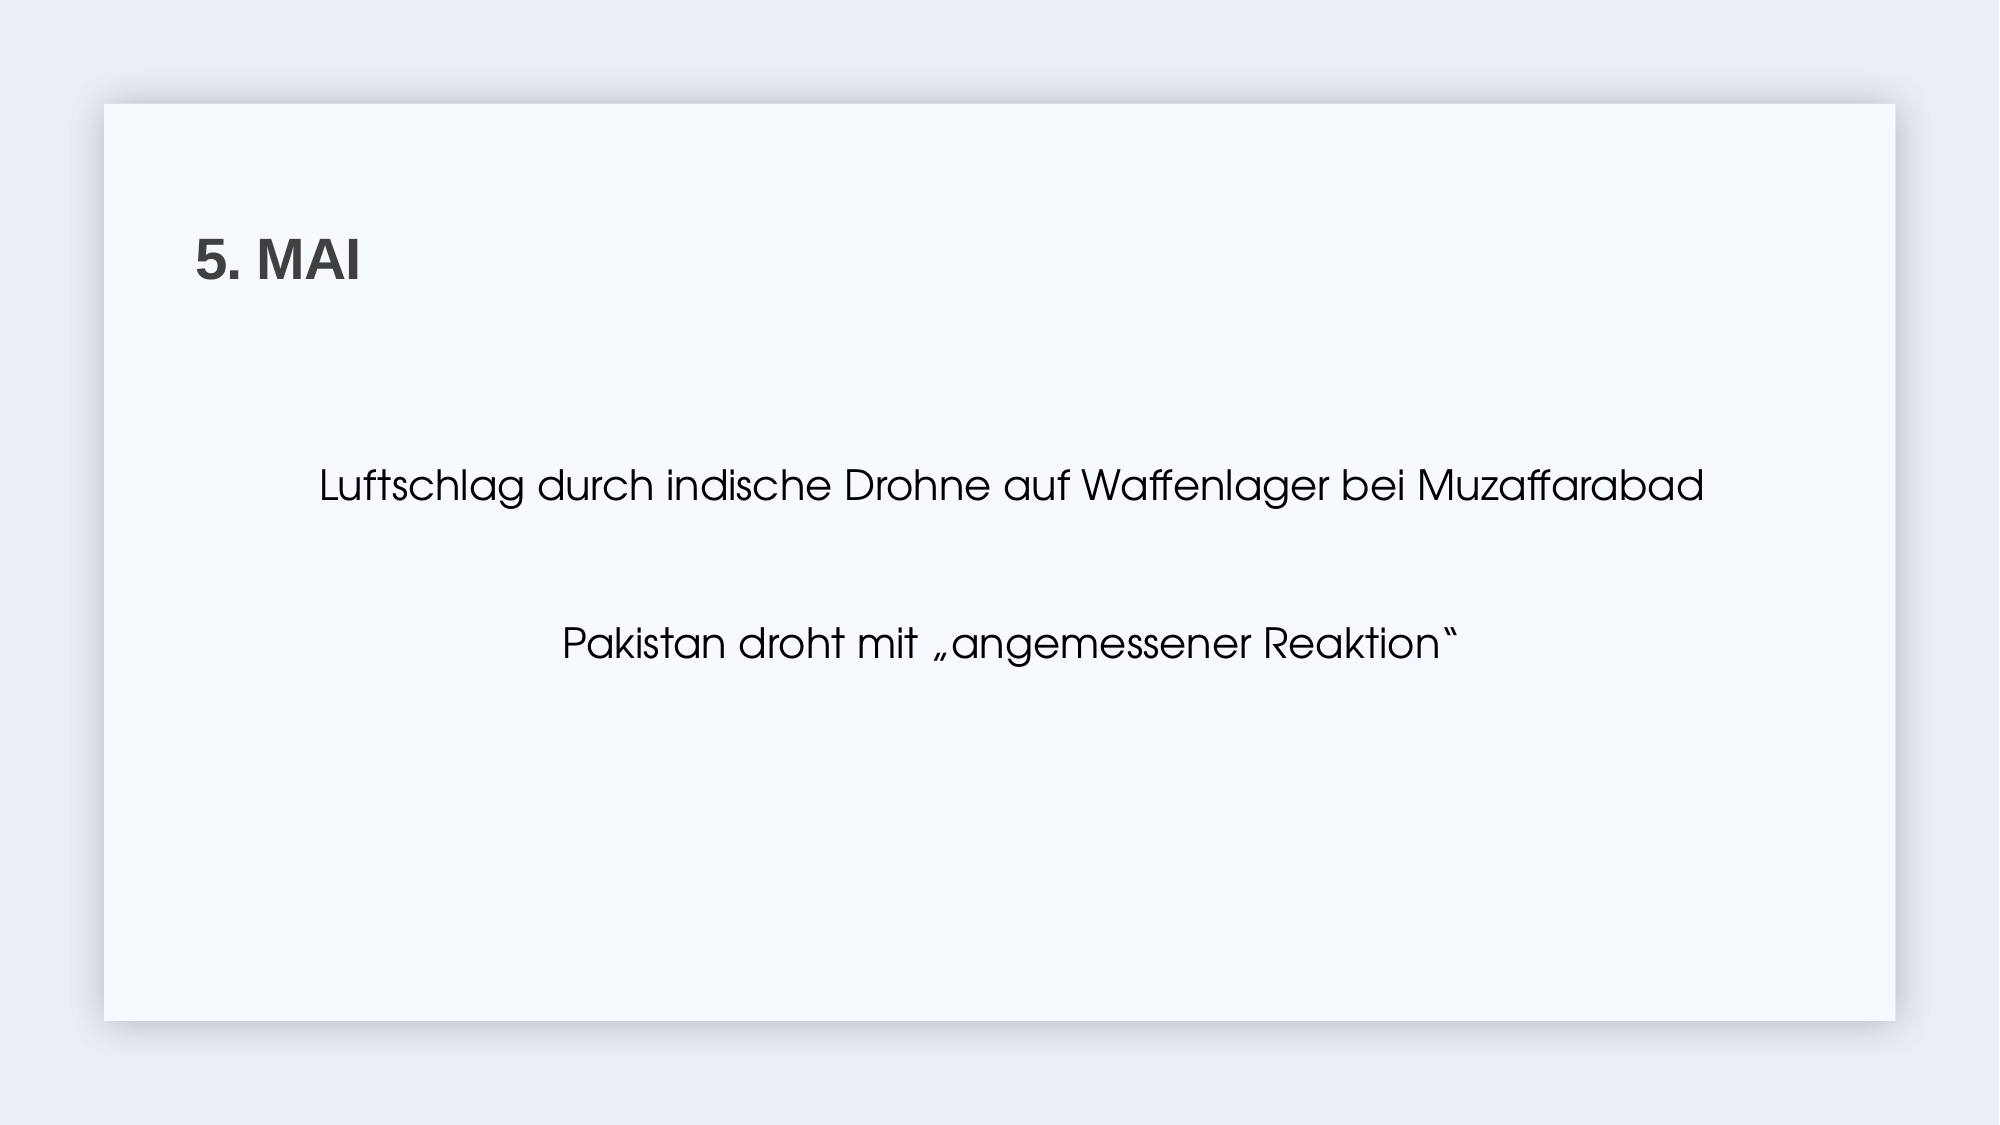

# 5. MAi
Luftschlag durch indische Drohne auf Waffenlager bei Muzaffarabad

Pakistan droht mit „angemessener Reaktion“